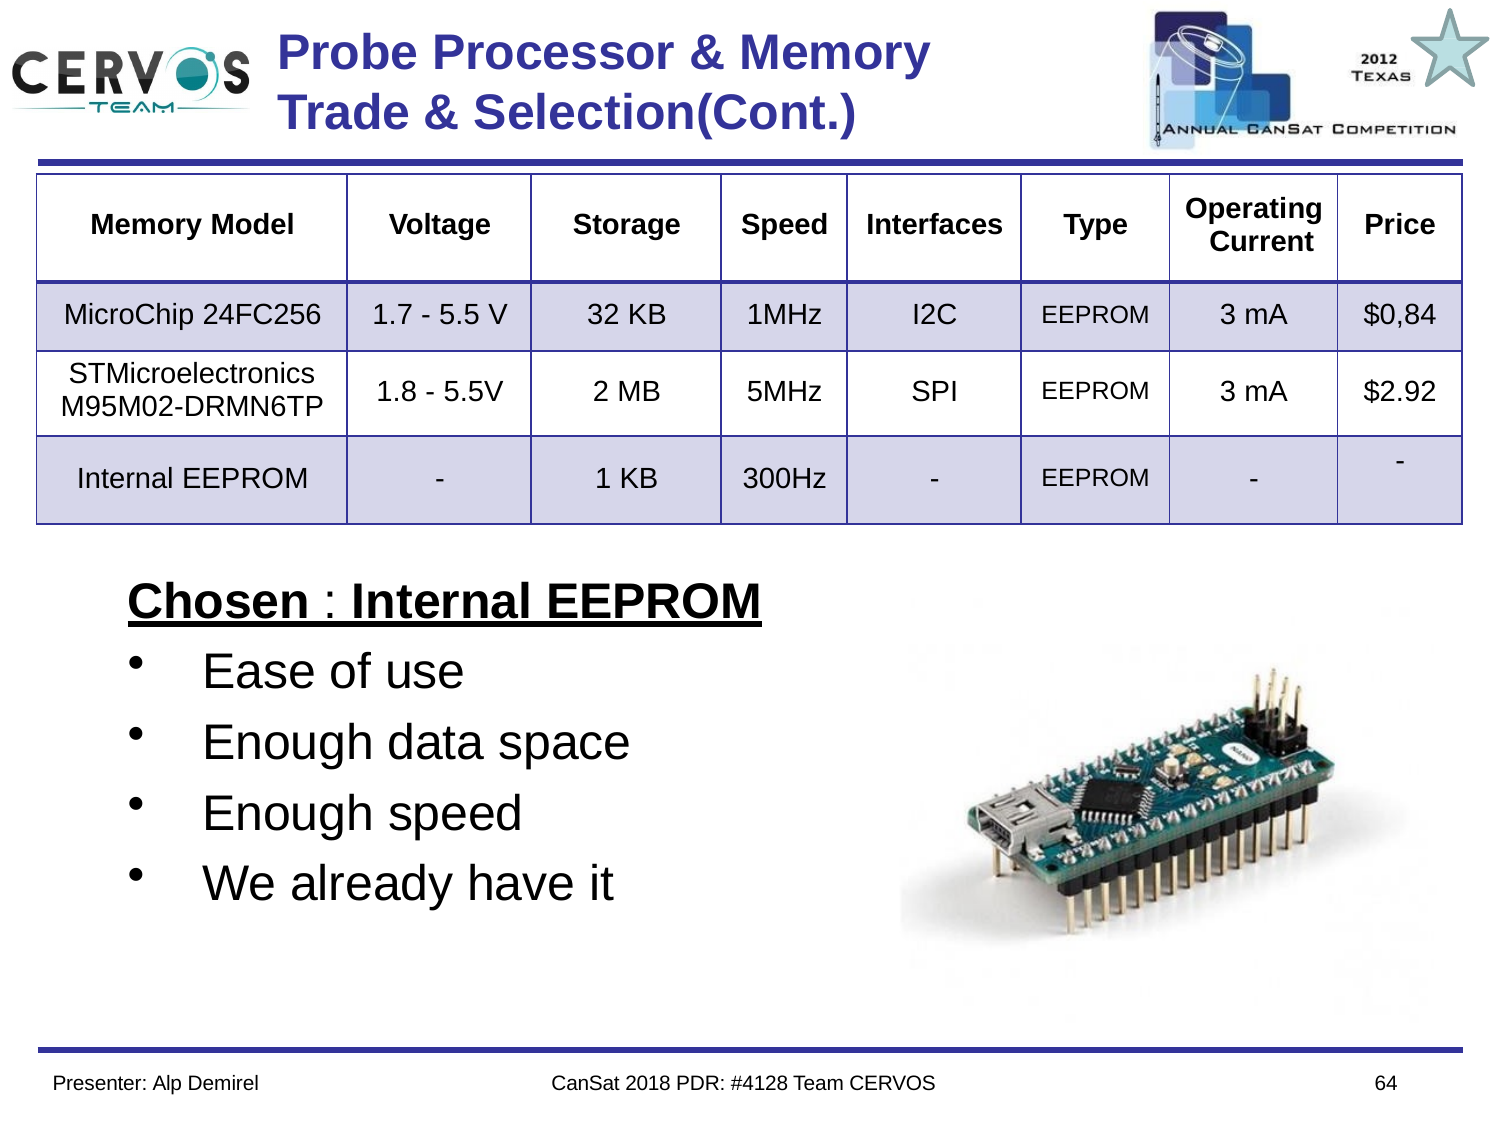

Probe Processor & Memory
Trade & Selection(Cont.)
Team Logo
Here
(If You Want)

| Memory Model | Voltage | Storage | Speed | Interfaces | Type | Operating Current | Price |
| --- | --- | --- | --- | --- | --- | --- | --- |
| MicroChip 24FC256 | 1.7 - 5.5 V | 32 KB | 1MHz | I2C | EEPROM | 3 mA | $0,84 |
| STMicroelectronics M95M02-DRMN6TP | 1.8 - 5.5V | 2 MB | 5MHz | SPI | EEPROM | 3 mA | $2.92 |
| Internal EEPROM | - | 1 KB | 300Hz | - | EEPROM | - | - |
Chosen : Internal EEPROM
Ease of use
Enough data space
Enough speed
We already have it

64
Presenter: Alp Demirel
CanSat 2018 PDR: #4128 Team CERVOS